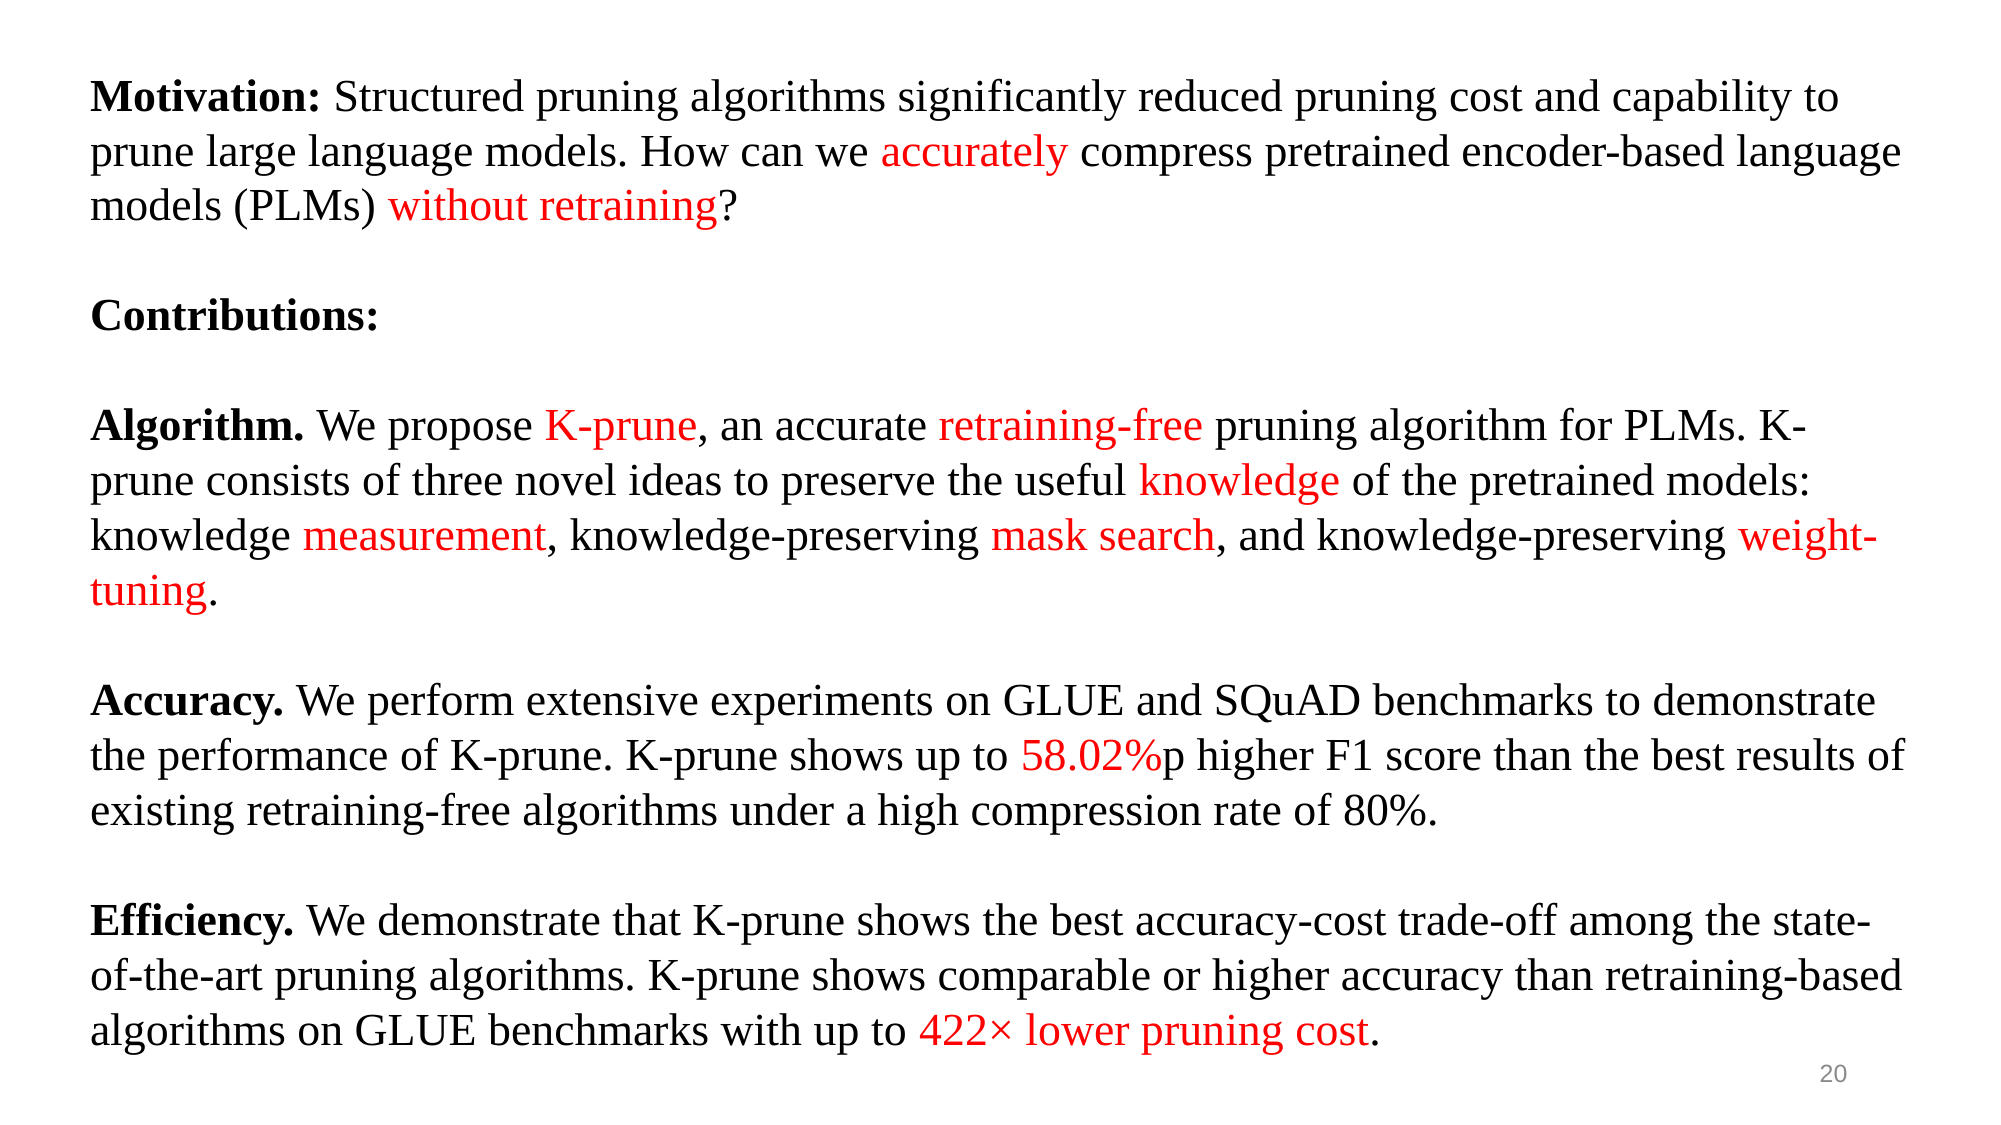

Motivation: Structured pruning algorithms significantly reduced pruning cost and capability to prune large language models. How can we accurately compress pretrained encoder-based language models (PLMs) without retraining?

Contributions:

Algorithm. We propose K-prune, an accurate retraining-free pruning algorithm for PLMs. K-prune consists of three novel ideas to preserve the useful knowledge of the pretrained models: knowledge measurement, knowledge-preserving mask search, and knowledge-preserving weight-tuning.

Accuracy. We perform extensive experiments on GLUE and SQuAD benchmarks to demonstrate the performance of K-prune. K-prune shows up to 58.02%p higher F1 score than the best results of existing retraining-free algorithms under a high compression rate of 80%.

Efficiency. We demonstrate that K-prune shows the best accuracy-cost trade-off among the state-of-the-art pruning algorithms. K-prune shows comparable or higher accuracy than retraining-based algorithms on GLUE benchmarks with up to 422× lower pruning cost.
20